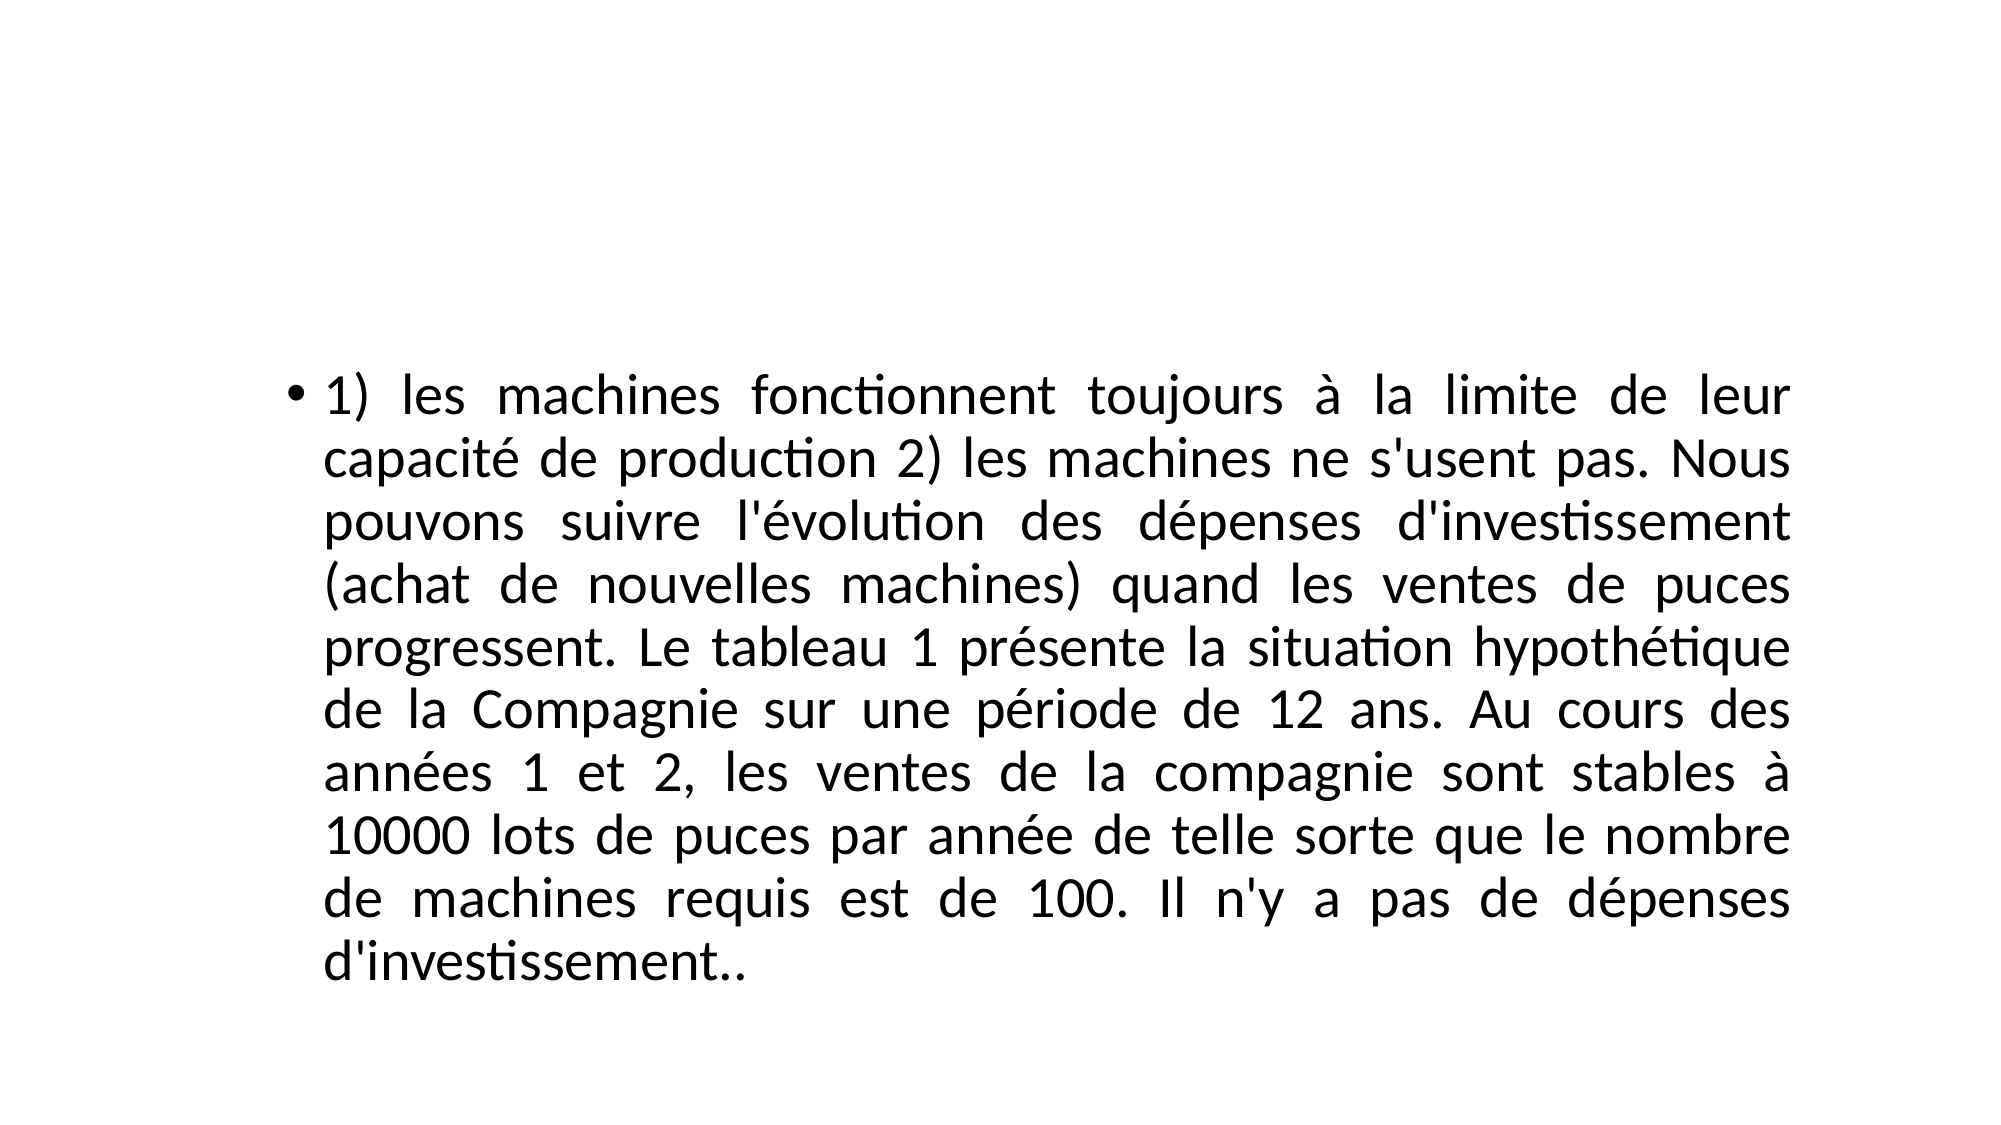

1) les machines fonctionnent toujours à la limite de leur capacité de production 2) les machines ne s'usent pas. Nous pouvons suivre l'évolution des dépenses d'investissement (achat de nouvelles machines) quand les ventes de puces progressent. Le tableau 1 présente la situation hypothétique de la Compagnie sur une période de 12 ans. Au cours des années 1 et 2, les ventes de la compagnie sont stables à 10000 lots de puces par année de telle sorte que le nombre de machines requis est de 100. Il n'y a pas de dépenses d'investissement..